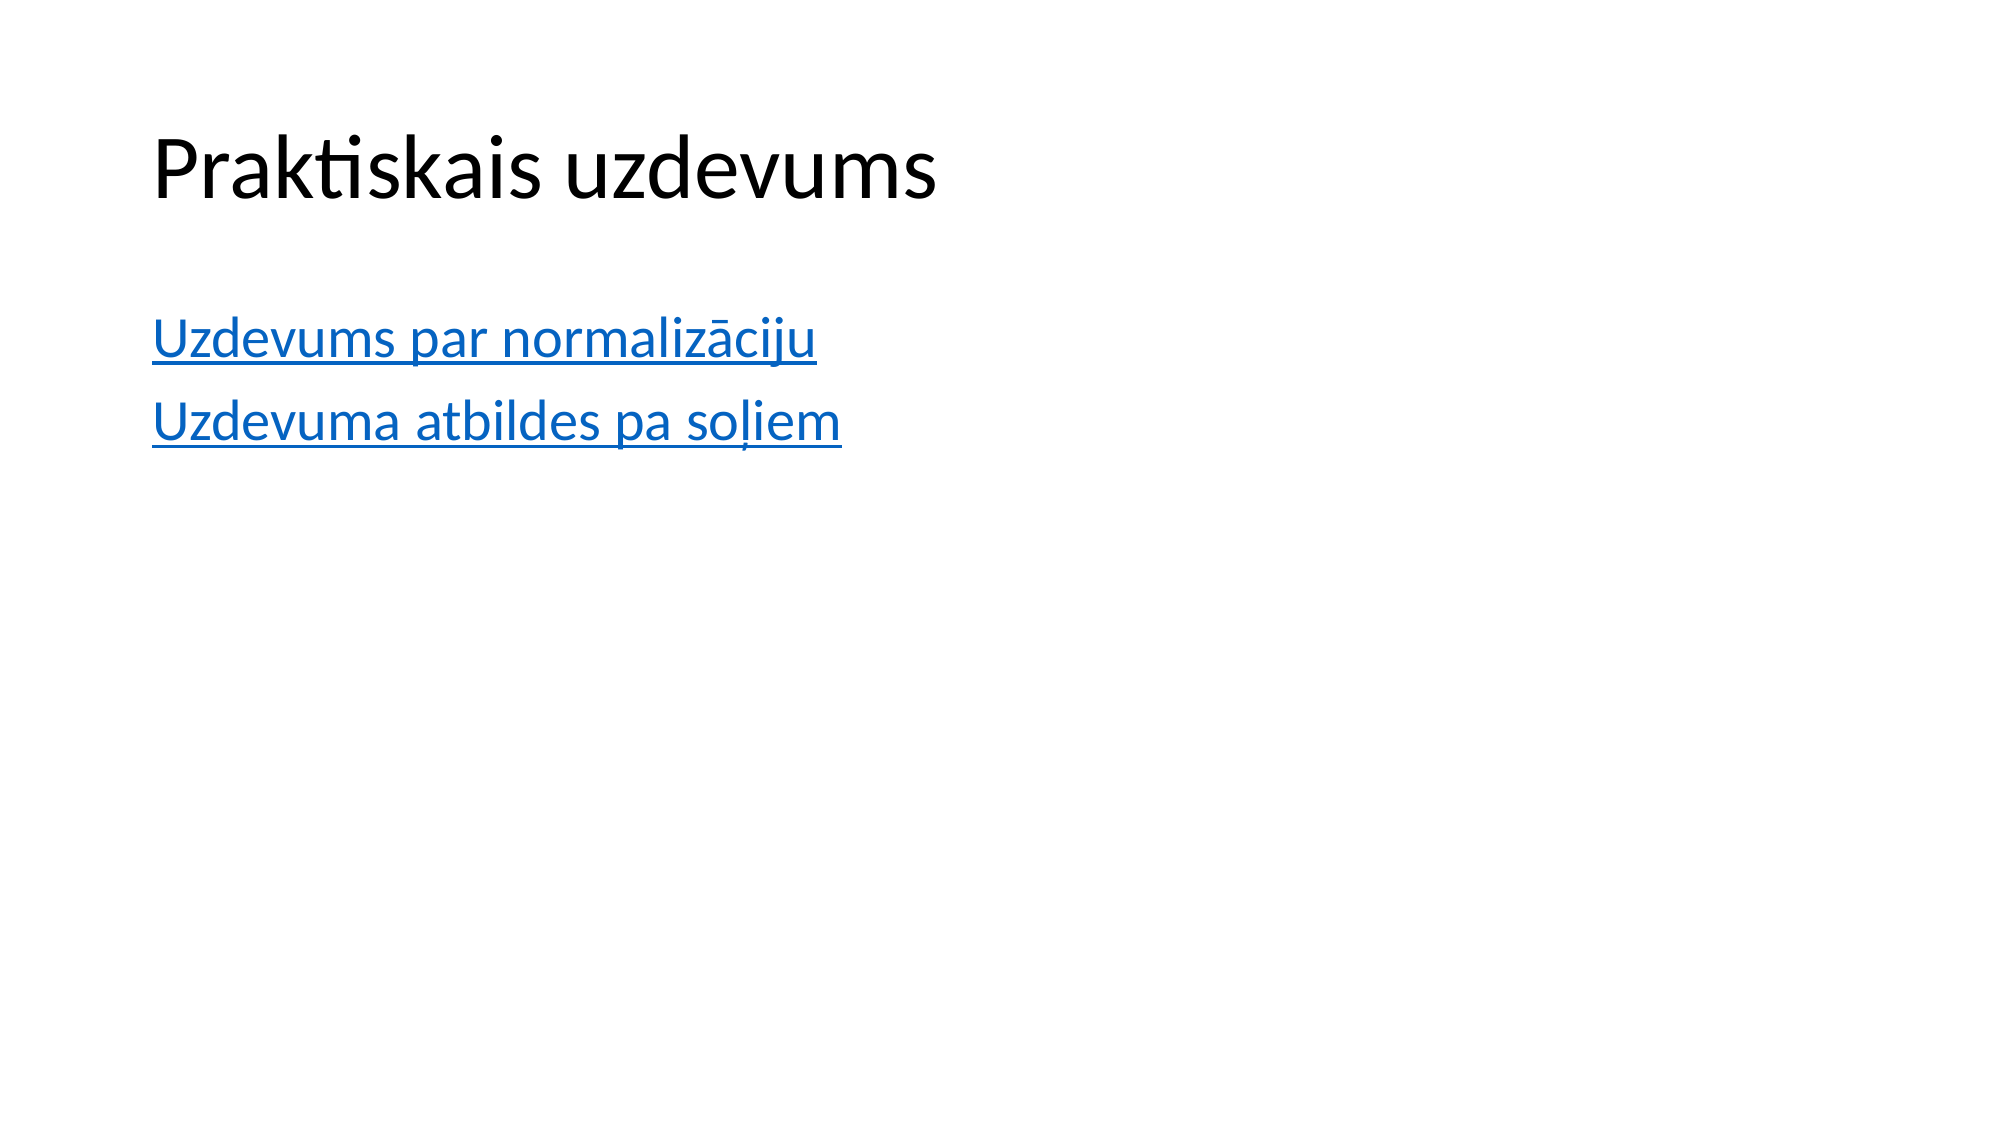

# Praktiskais uzdevums
Uzdevums par normalizāciju
Uzdevuma atbildes pa soļiem